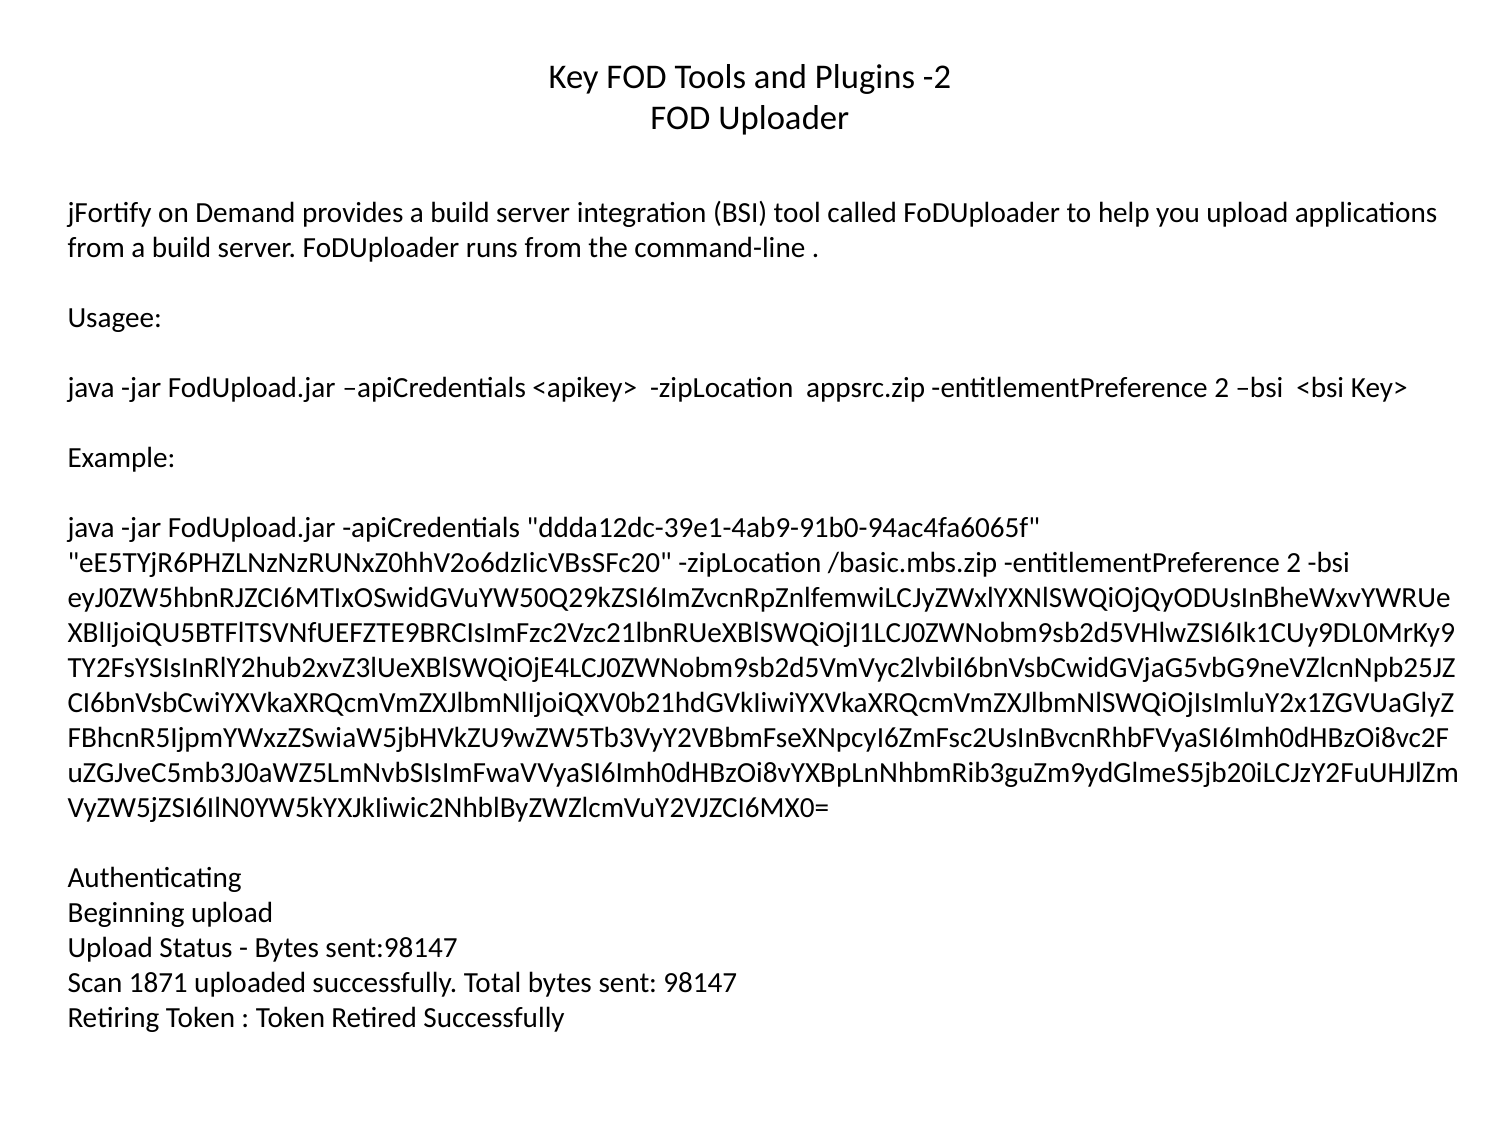

# Key FOD Tools and Plugins -2 FOD Uploader
jFortify on Demand provides a build server integration (BSI) tool called FoDUploader to help you upload applications from a build server. FoDUploader runs from the command-line .

Usagee:

java -jar FodUpload.jar –apiCredentials <apikey>  -zipLocation  appsrc.zip -entitlementPreference 2 –bsi  <bsi Key>

Example:

java -jar FodUpload.jar -apiCredentials "ddda12dc-39e1-4ab9-91b0-94ac4fa6065f" "eE5TYjR6PHZLNzNzRUNxZ0hhV2o6dzIicVBsSFc20" -zipLocation /basic.mbs.zip -entitlementPreference 2 -bsi eyJ0ZW5hbnRJZCI6MTIxOSwidGVuYW50Q29kZSI6ImZvcnRpZnlfemwiLCJyZWxlYXNlSWQiOjQyODUsInBheWxvYWRUeXBlIjoiQU5BTFlTSVNfUEFZTE9BRCIsImFzc2Vzc21lbnRUeXBlSWQiOjI1LCJ0ZWNobm9sb2d5VHlwZSI6Ik1CUy9DL0MrKy9TY2FsYSIsInRlY2hub2xvZ3lUeXBlSWQiOjE4LCJ0ZWNobm9sb2d5VmVyc2lvbiI6bnVsbCwidGVjaG5vbG9neVZlcnNpb25JZCI6bnVsbCwiYXVkaXRQcmVmZXJlbmNlIjoiQXV0b21hdGVkIiwiYXVkaXRQcmVmZXJlbmNlSWQiOjIsImluY2x1ZGVUaGlyZFBhcnR5IjpmYWxzZSwiaW5jbHVkZU9wZW5Tb3VyY2VBbmFseXNpcyI6ZmFsc2UsInBvcnRhbFVyaSI6Imh0dHBzOi8vc2FuZGJveC5mb3J0aWZ5LmNvbSIsImFwaVVyaSI6Imh0dHBzOi8vYXBpLnNhbmRib3guZm9ydGlmeS5jb20iLCJzY2FuUHJlZmVyZW5jZSI6IlN0YW5kYXJkIiwic2NhblByZWZlcmVuY2VJZCI6MX0=

Authenticating
Beginning upload
Upload Status - Bytes sent:98147
Scan 1871 uploaded successfully. Total bytes sent: 98147
Retiring Token : Token Retired Successfully